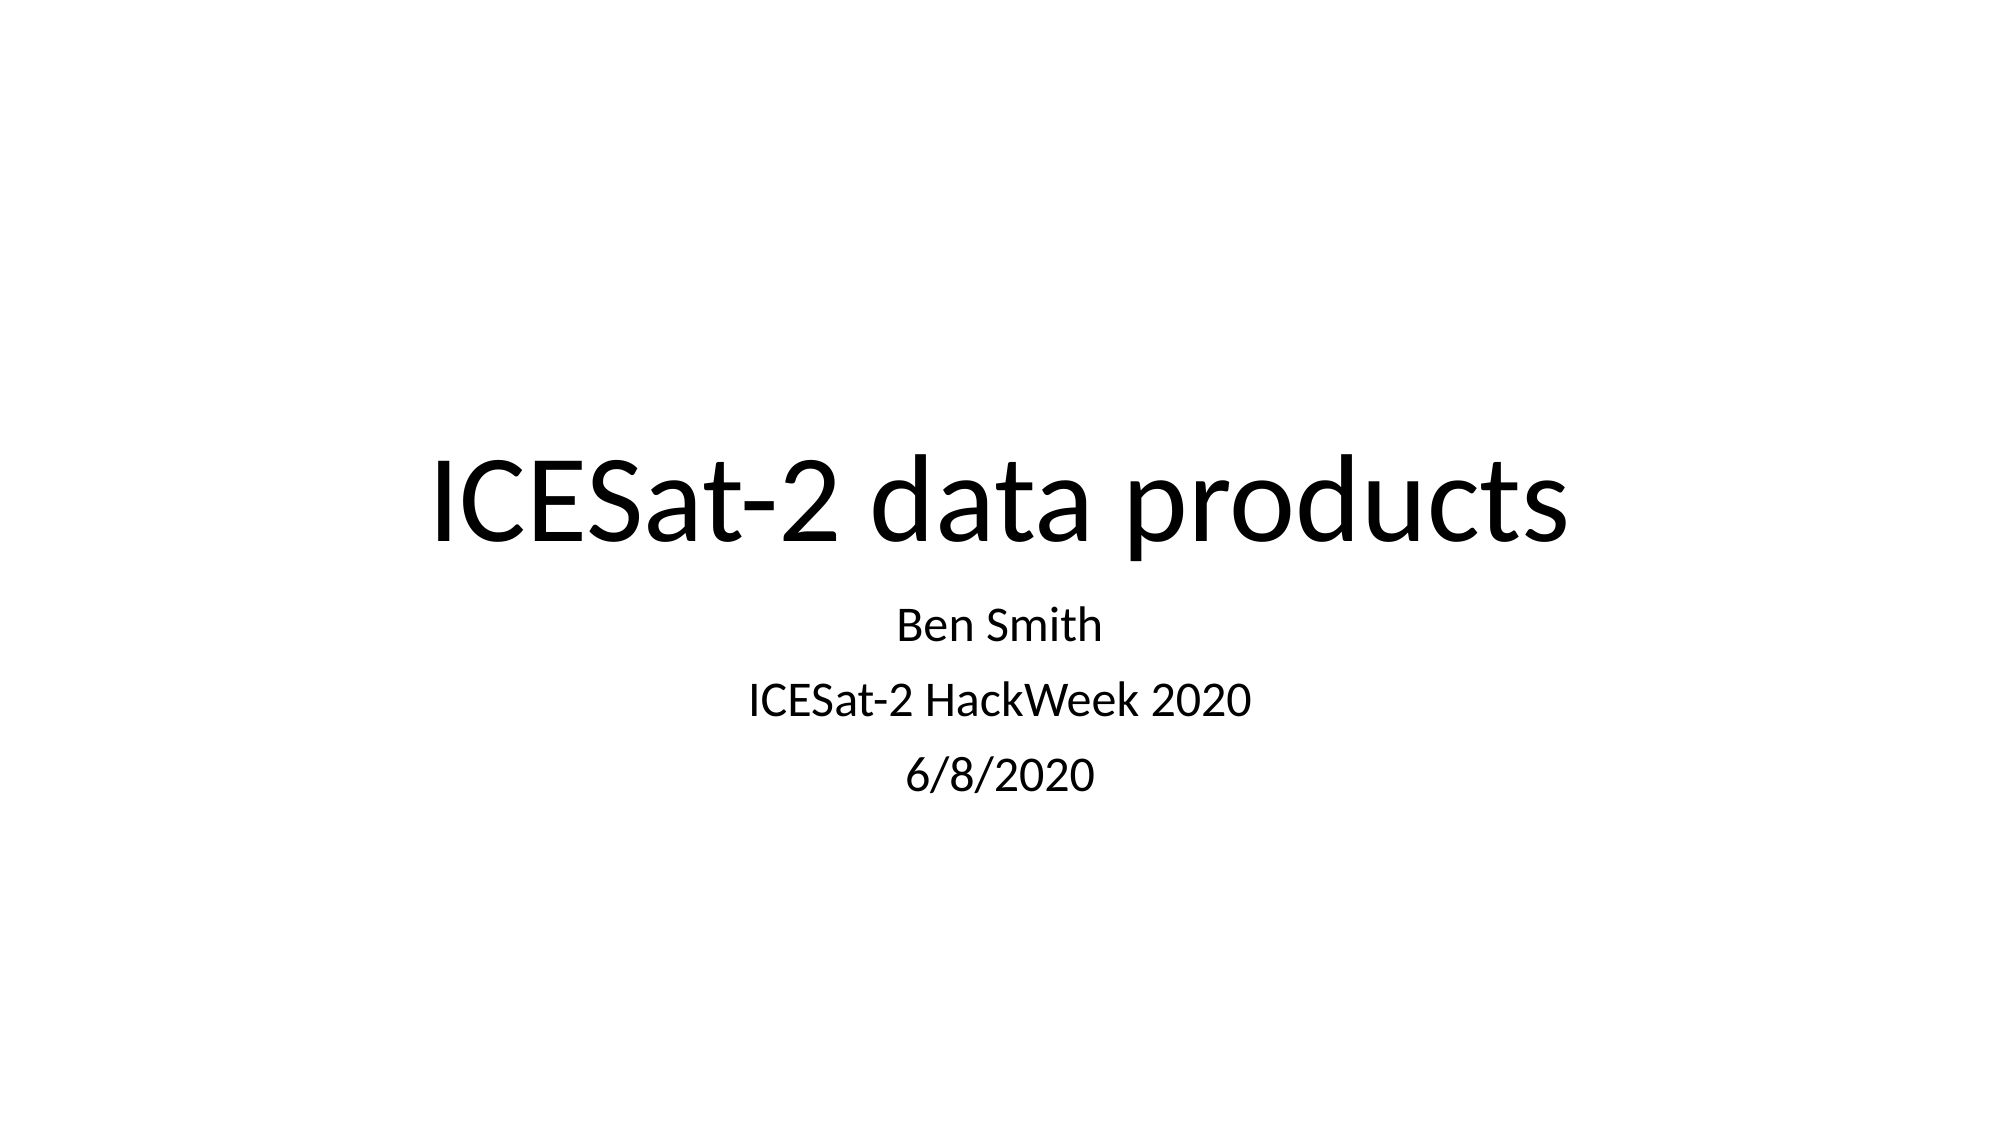

# ICESat-2 data products
Ben Smith
ICESat-2 HackWeek 2020
6/8/2020